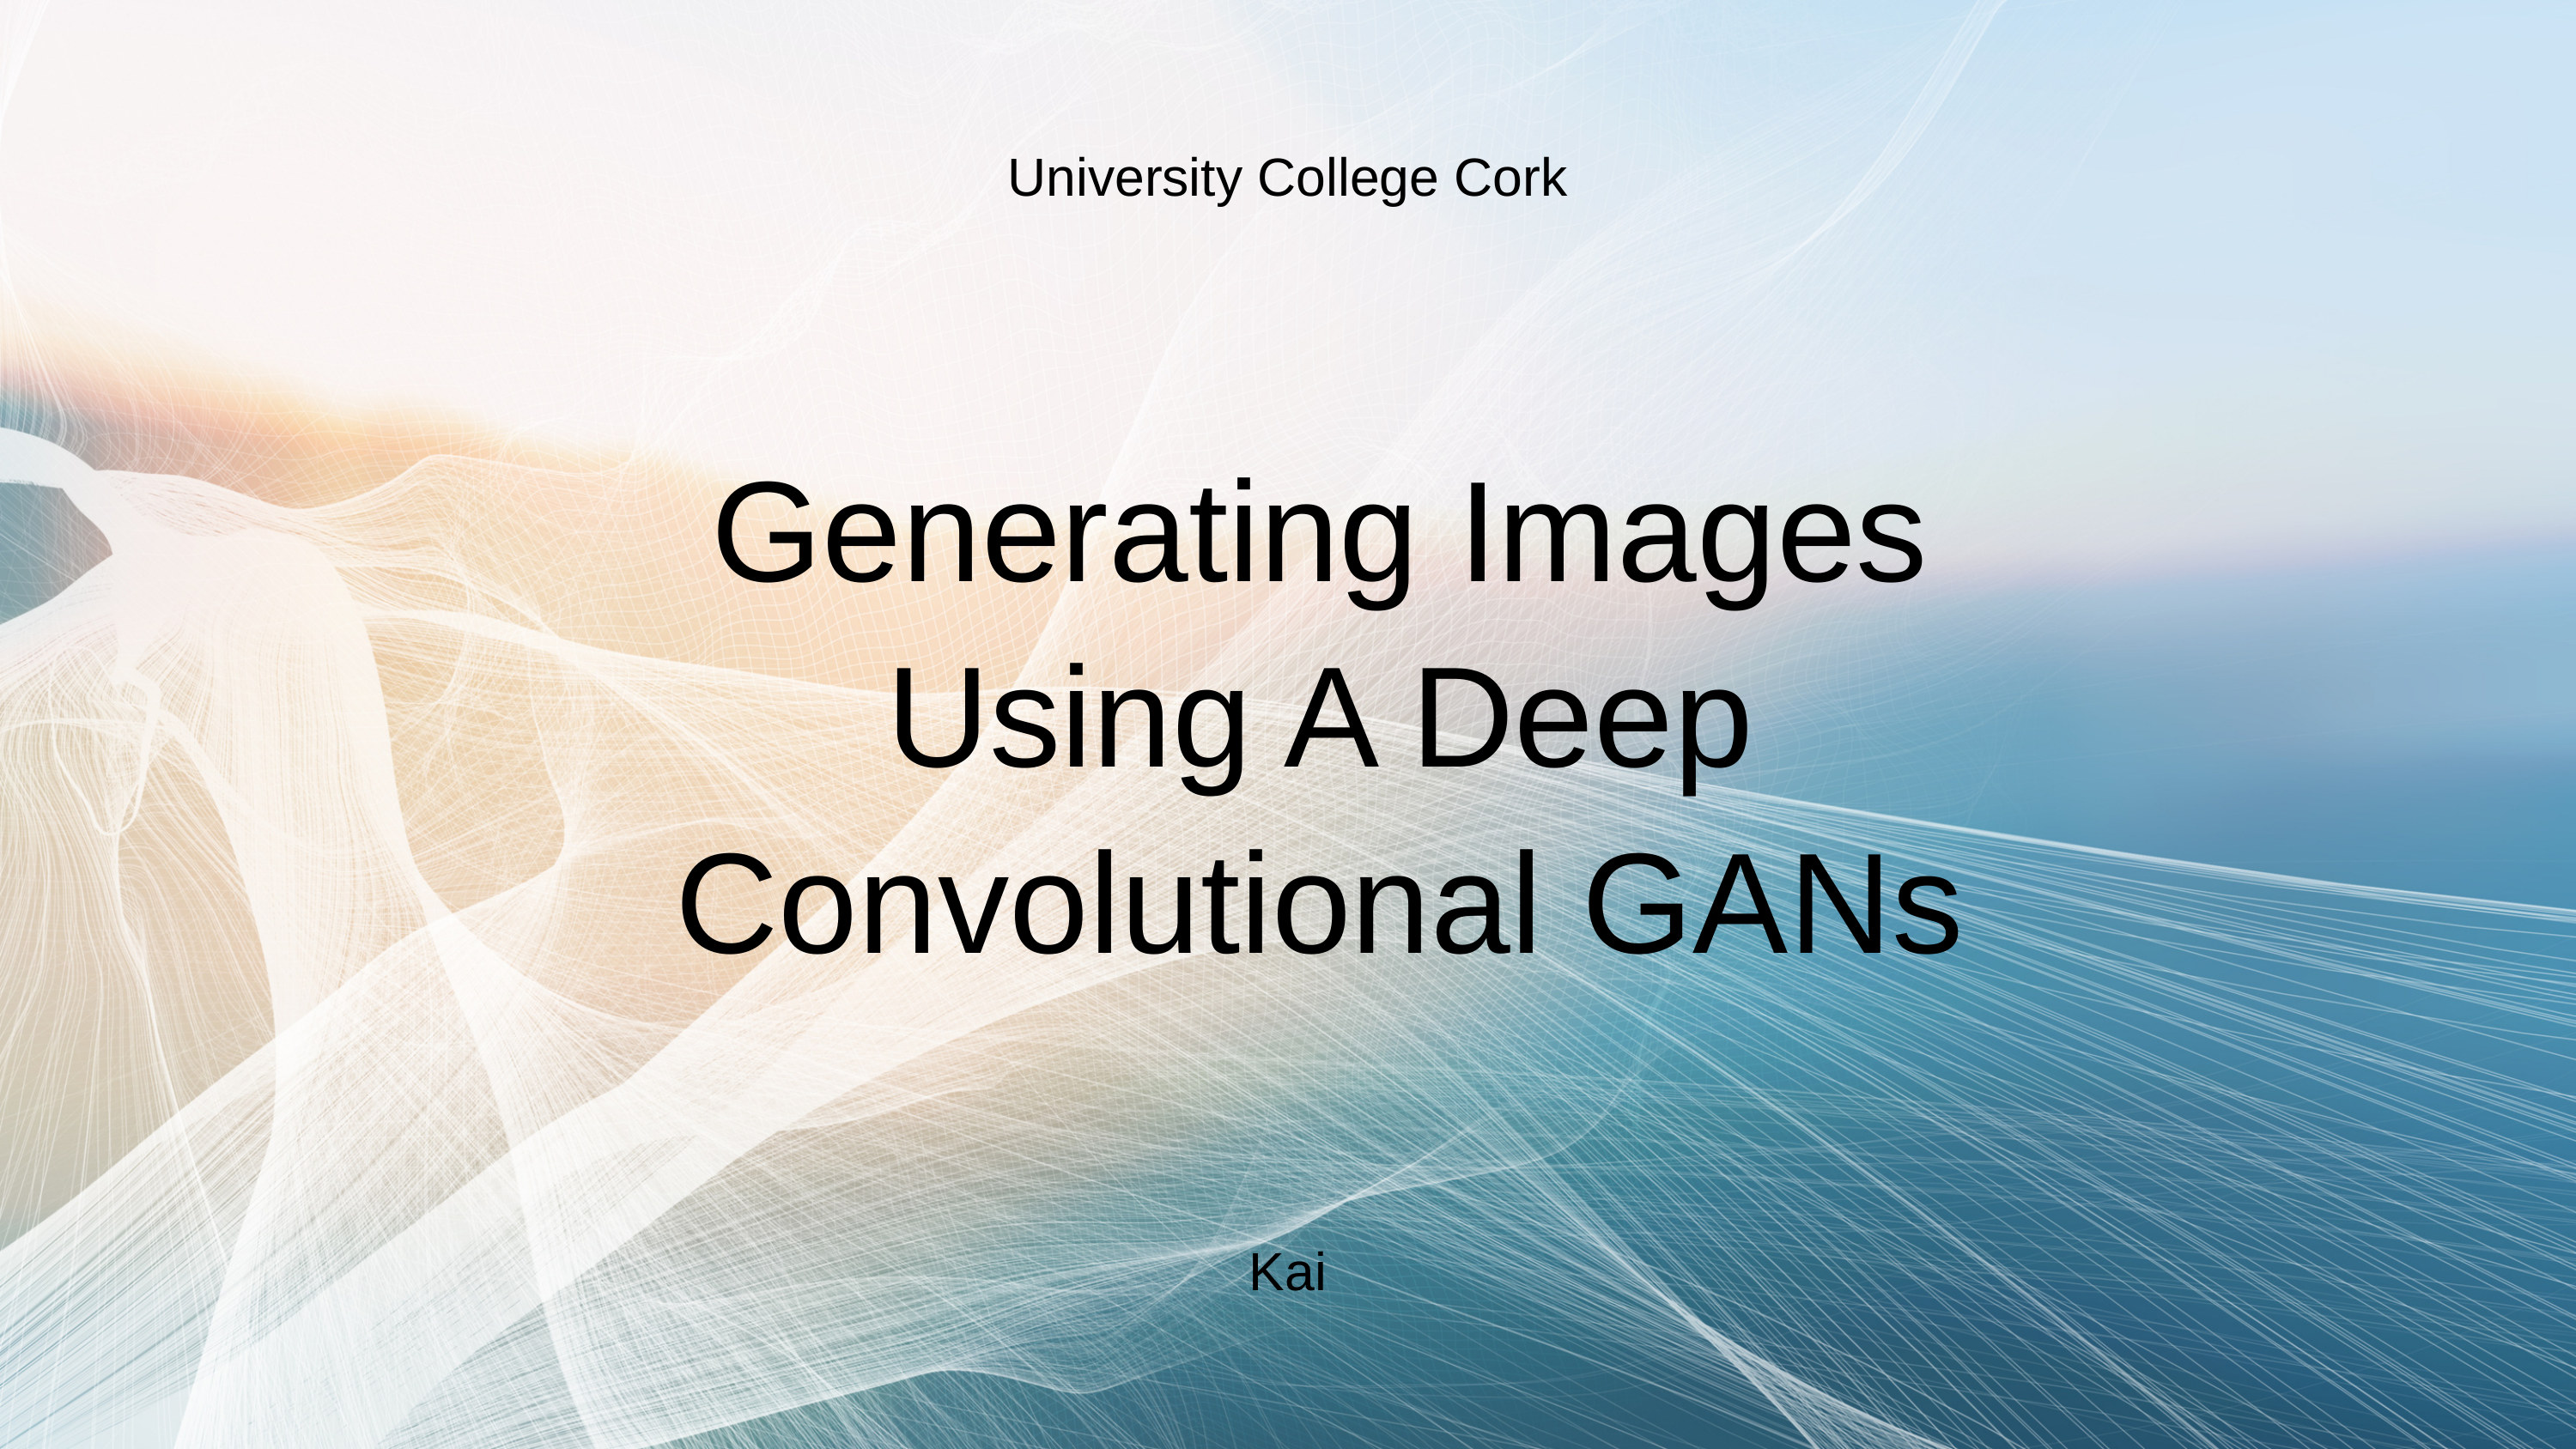

University College Cork
Generating Images Using A Deep Convolutional GANs
Kai